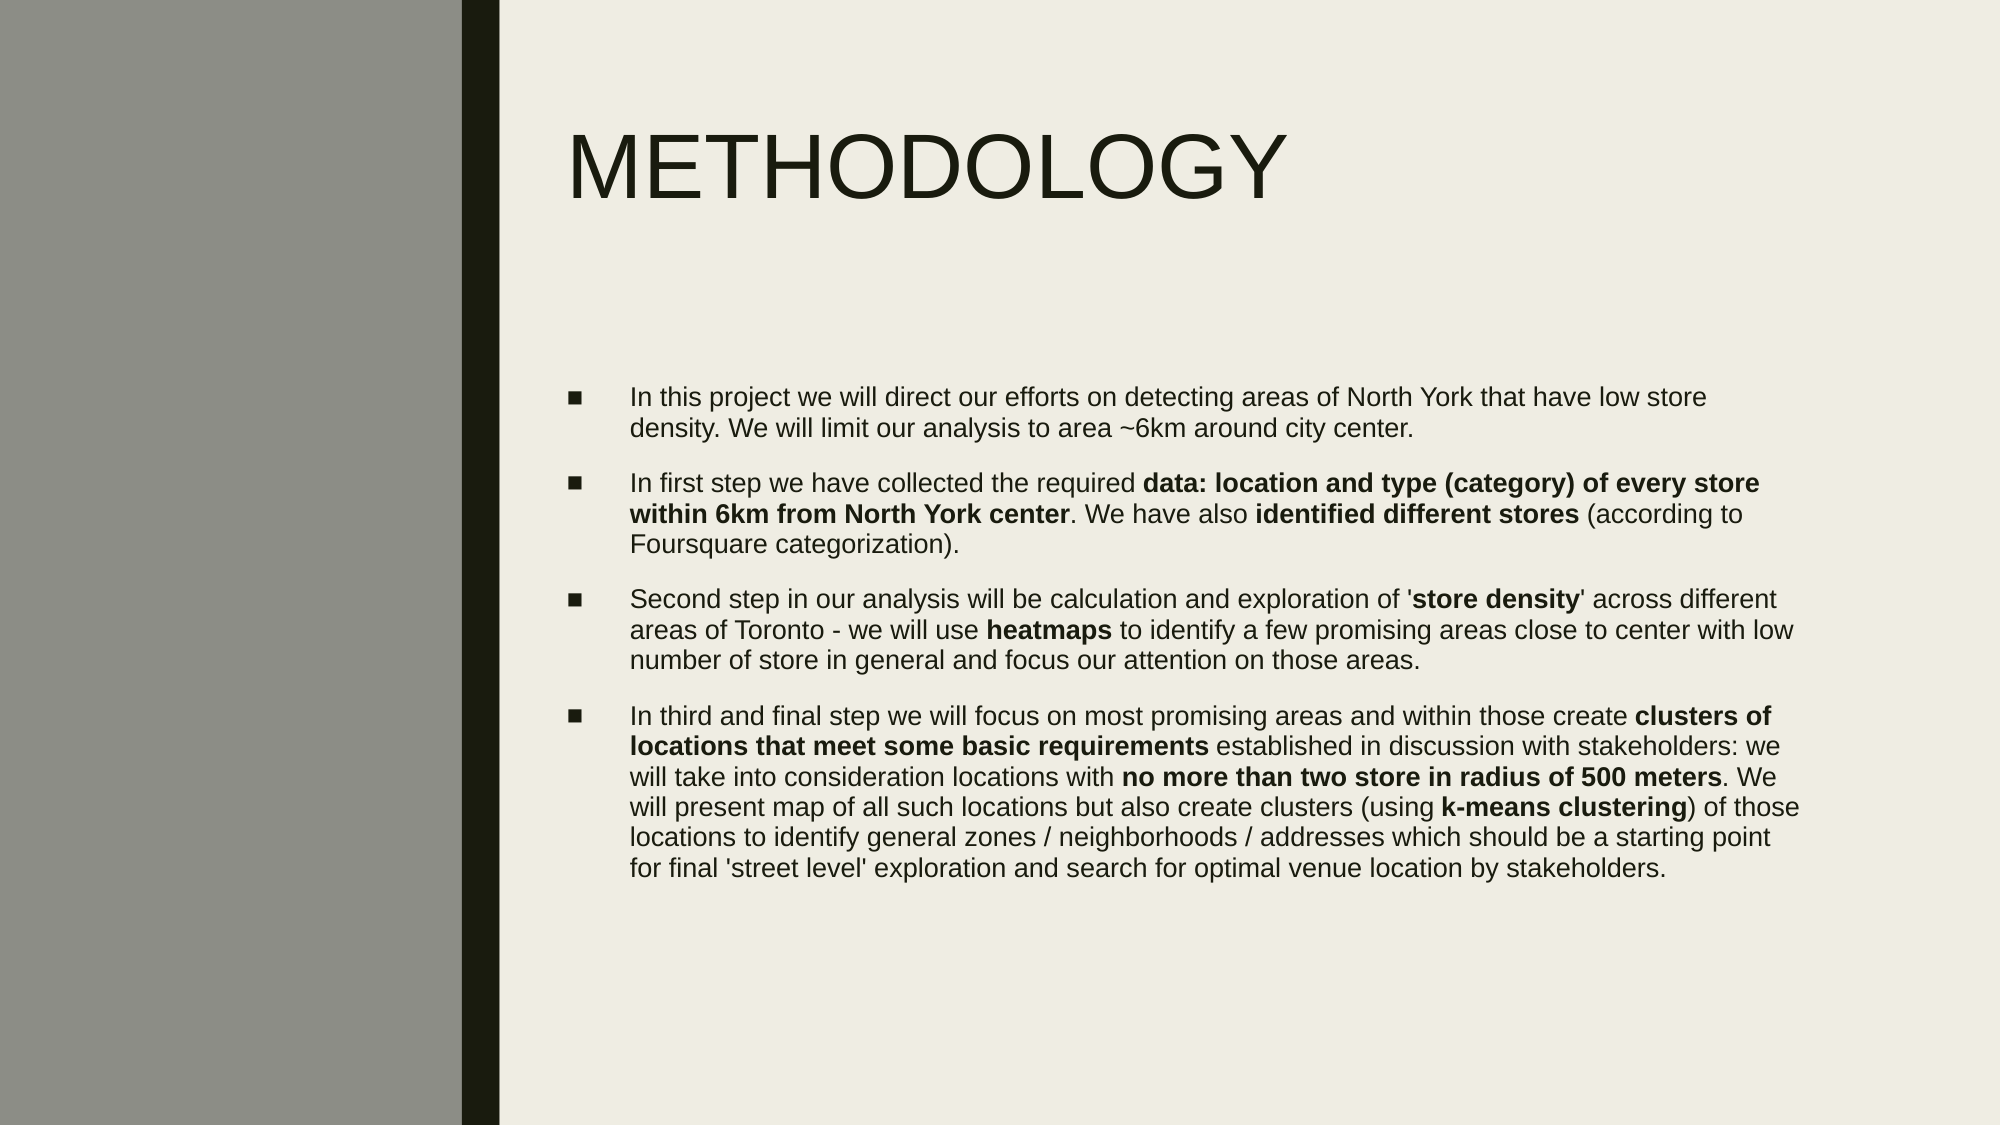

# METHODOLOGY
In this project we will direct our efforts on detecting areas of North York that have low store density. We will limit our analysis to area ~6km around city center.
In first step we have collected the required data: location and type (category) of every store within 6km from North York center. We have also identified different stores (according to Foursquare categorization).
Second step in our analysis will be calculation and exploration of 'store density' across different areas of Toronto - we will use heatmaps to identify a few promising areas close to center with low number of store in general and focus our attention on those areas.
In third and final step we will focus on most promising areas and within those create clusters of locations that meet some basic requirements established in discussion with stakeholders: we will take into consideration locations with no more than two store in radius of 500 meters. We will present map of all such locations but also create clusters (using k-means clustering) of those locations to identify general zones / neighborhoods / addresses which should be a starting point for final 'street level' exploration and search for optimal venue location by stakeholders.